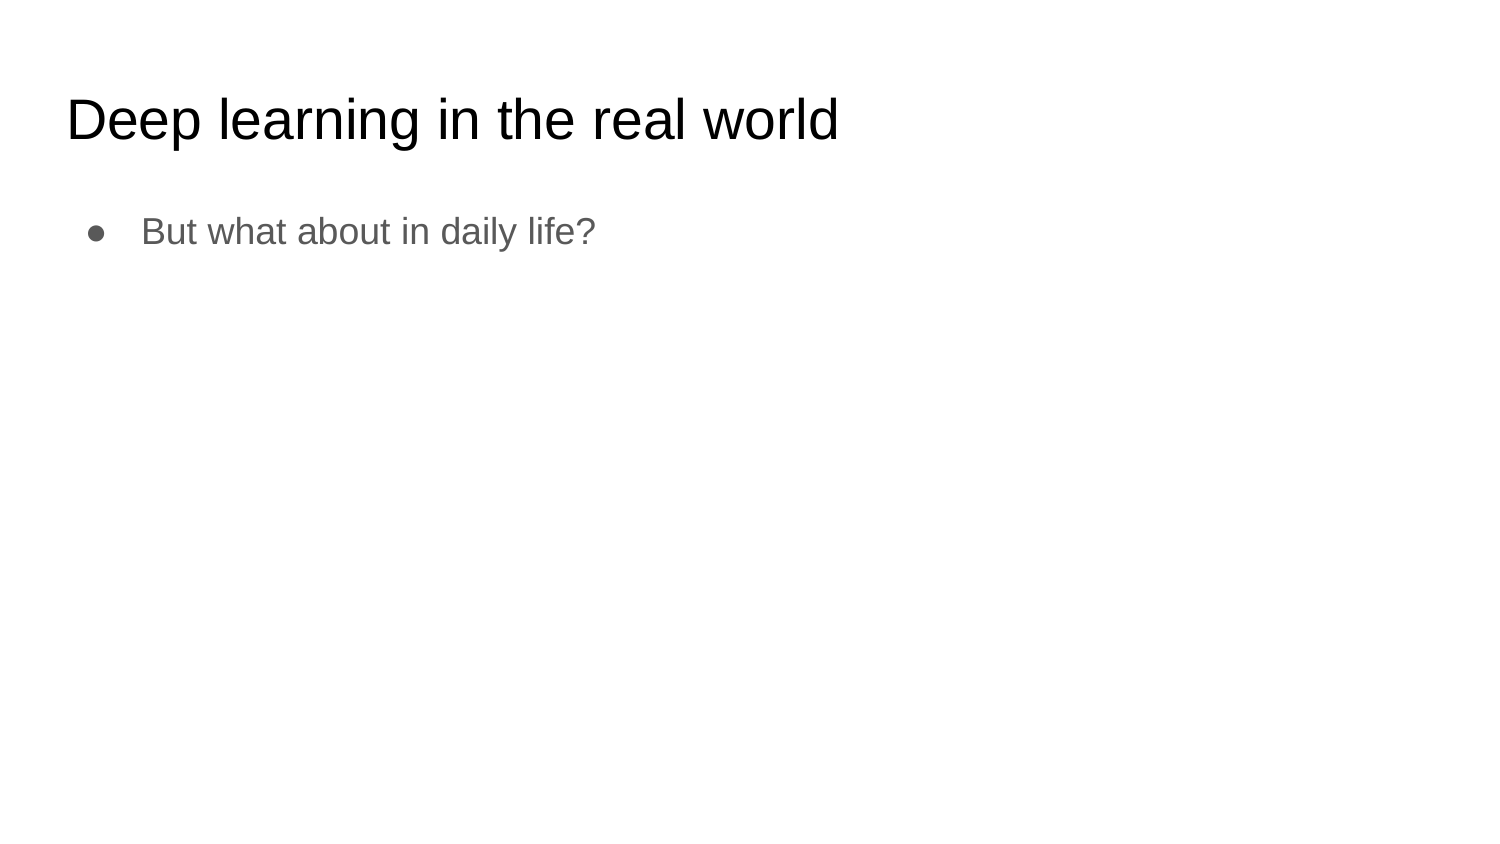

# Deep learning in the real world
But what about in daily life?